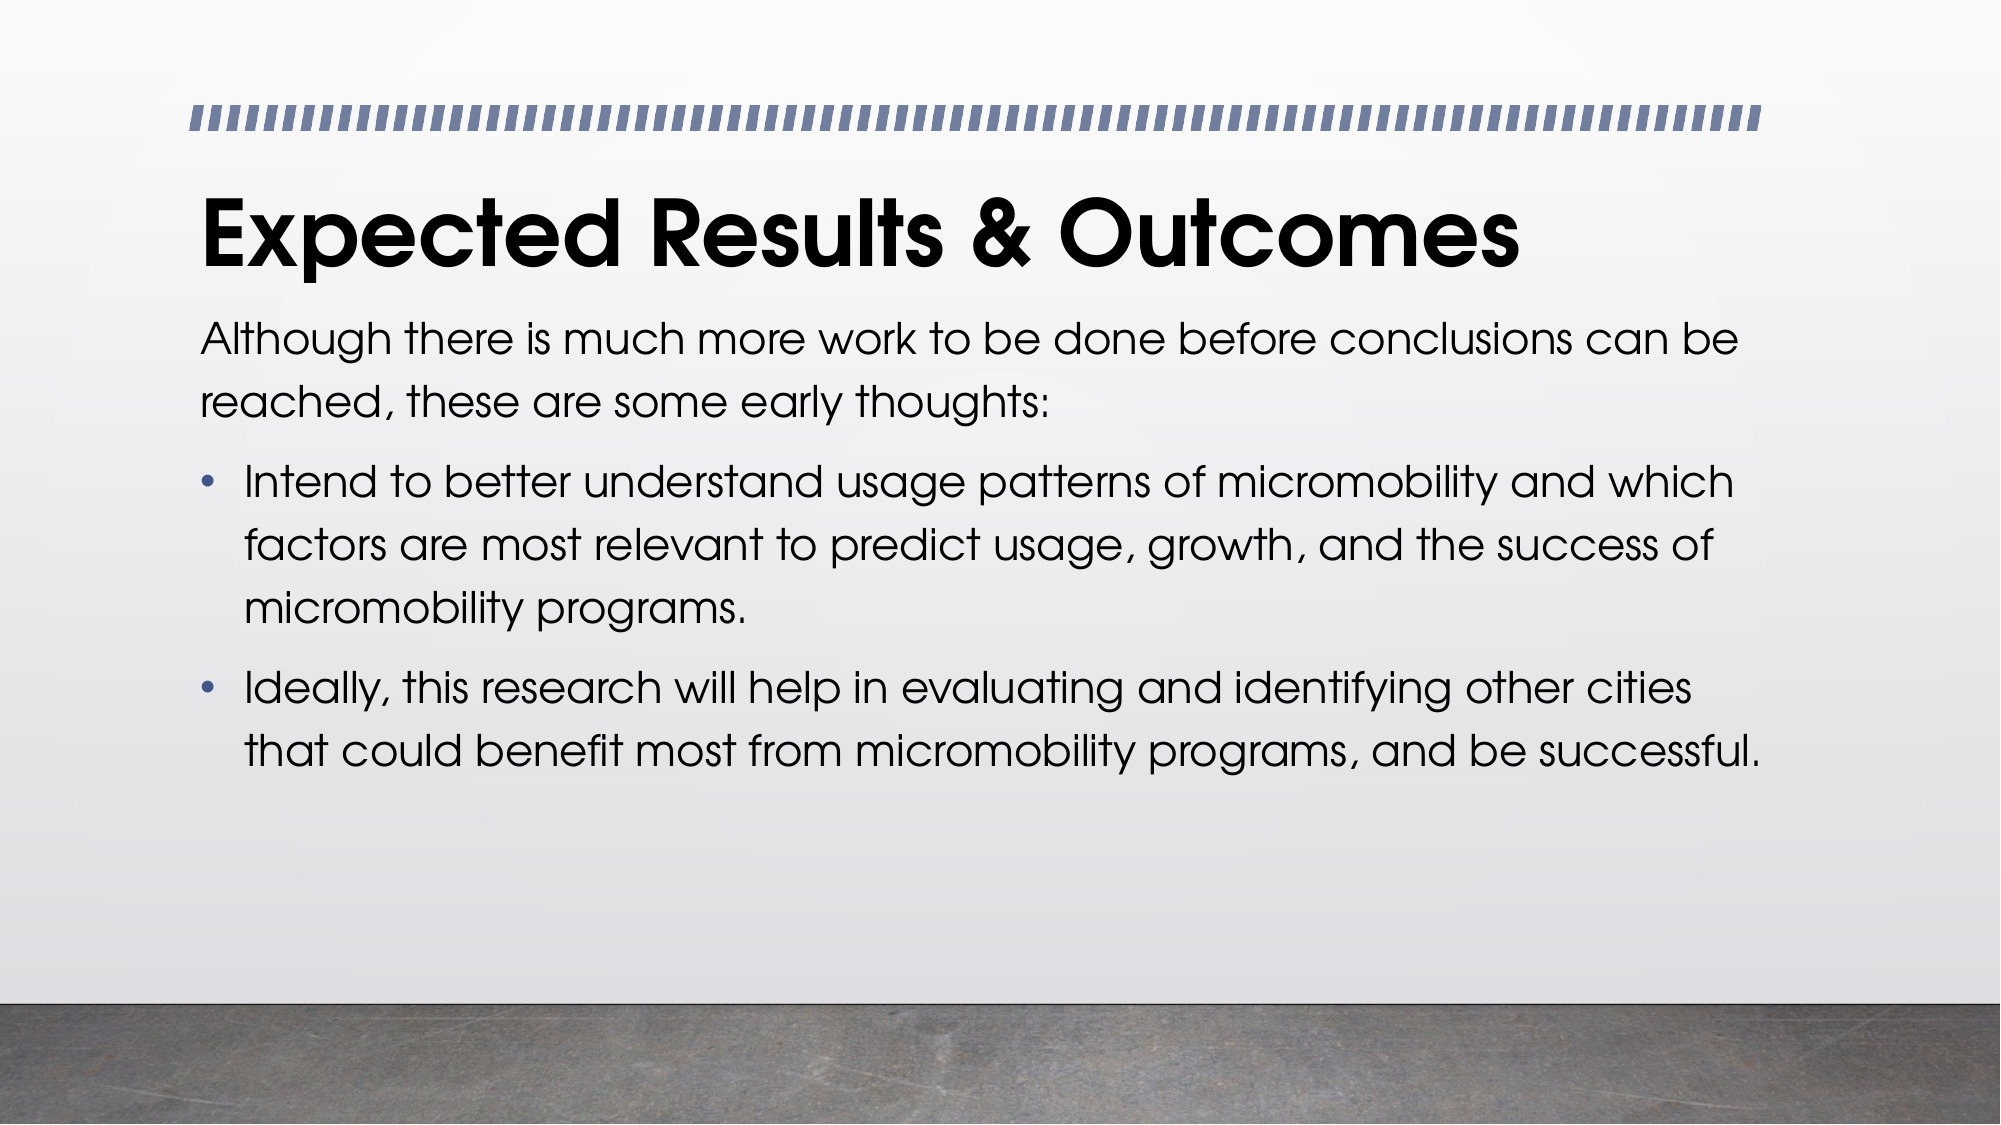

# Expected Results & Outcomes
Although there is much more work to be done before conclusions can be reached, these are some early thoughts:
Intend to better understand usage patterns of micromobility and which factors are most relevant to predict usage, growth, and the success of micromobility programs.
Ideally, this research will help in evaluating and identifying other cities that could benefit most from micromobility programs, and be successful.